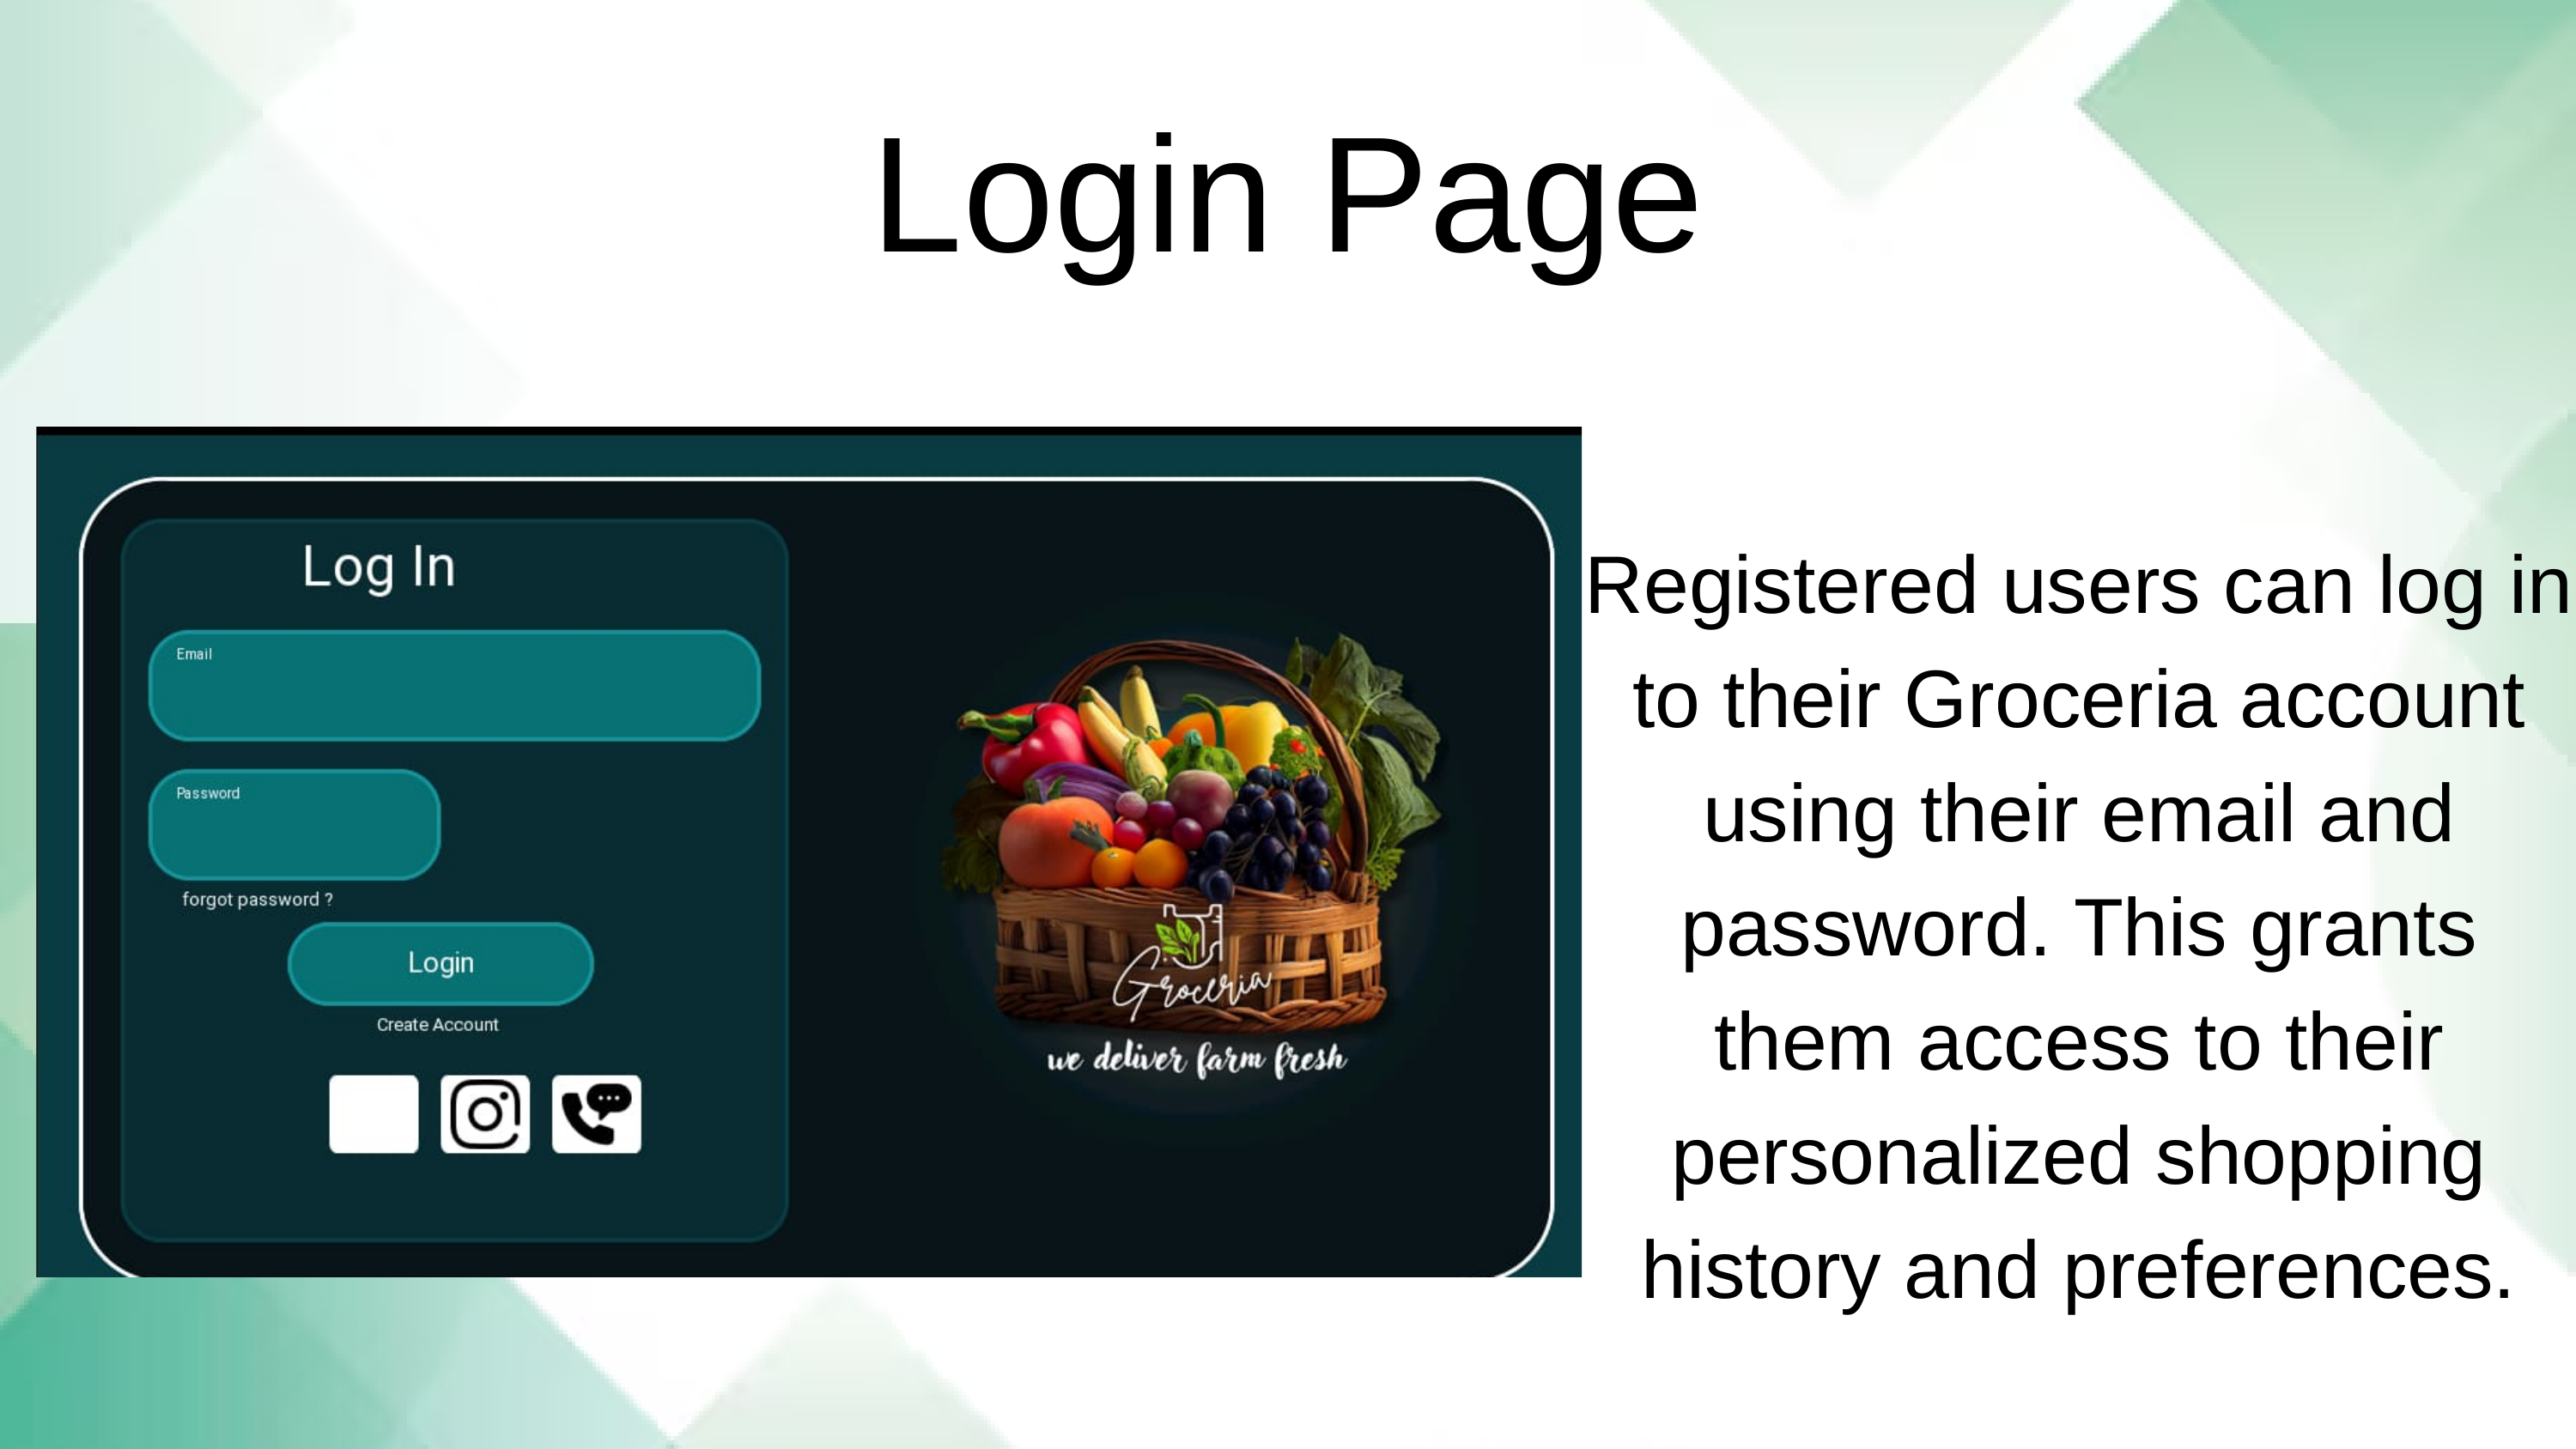

Login Page

Registered users can log in to their Groceria account using their email and password. This grants them access to their personalized shopping history and preferences.